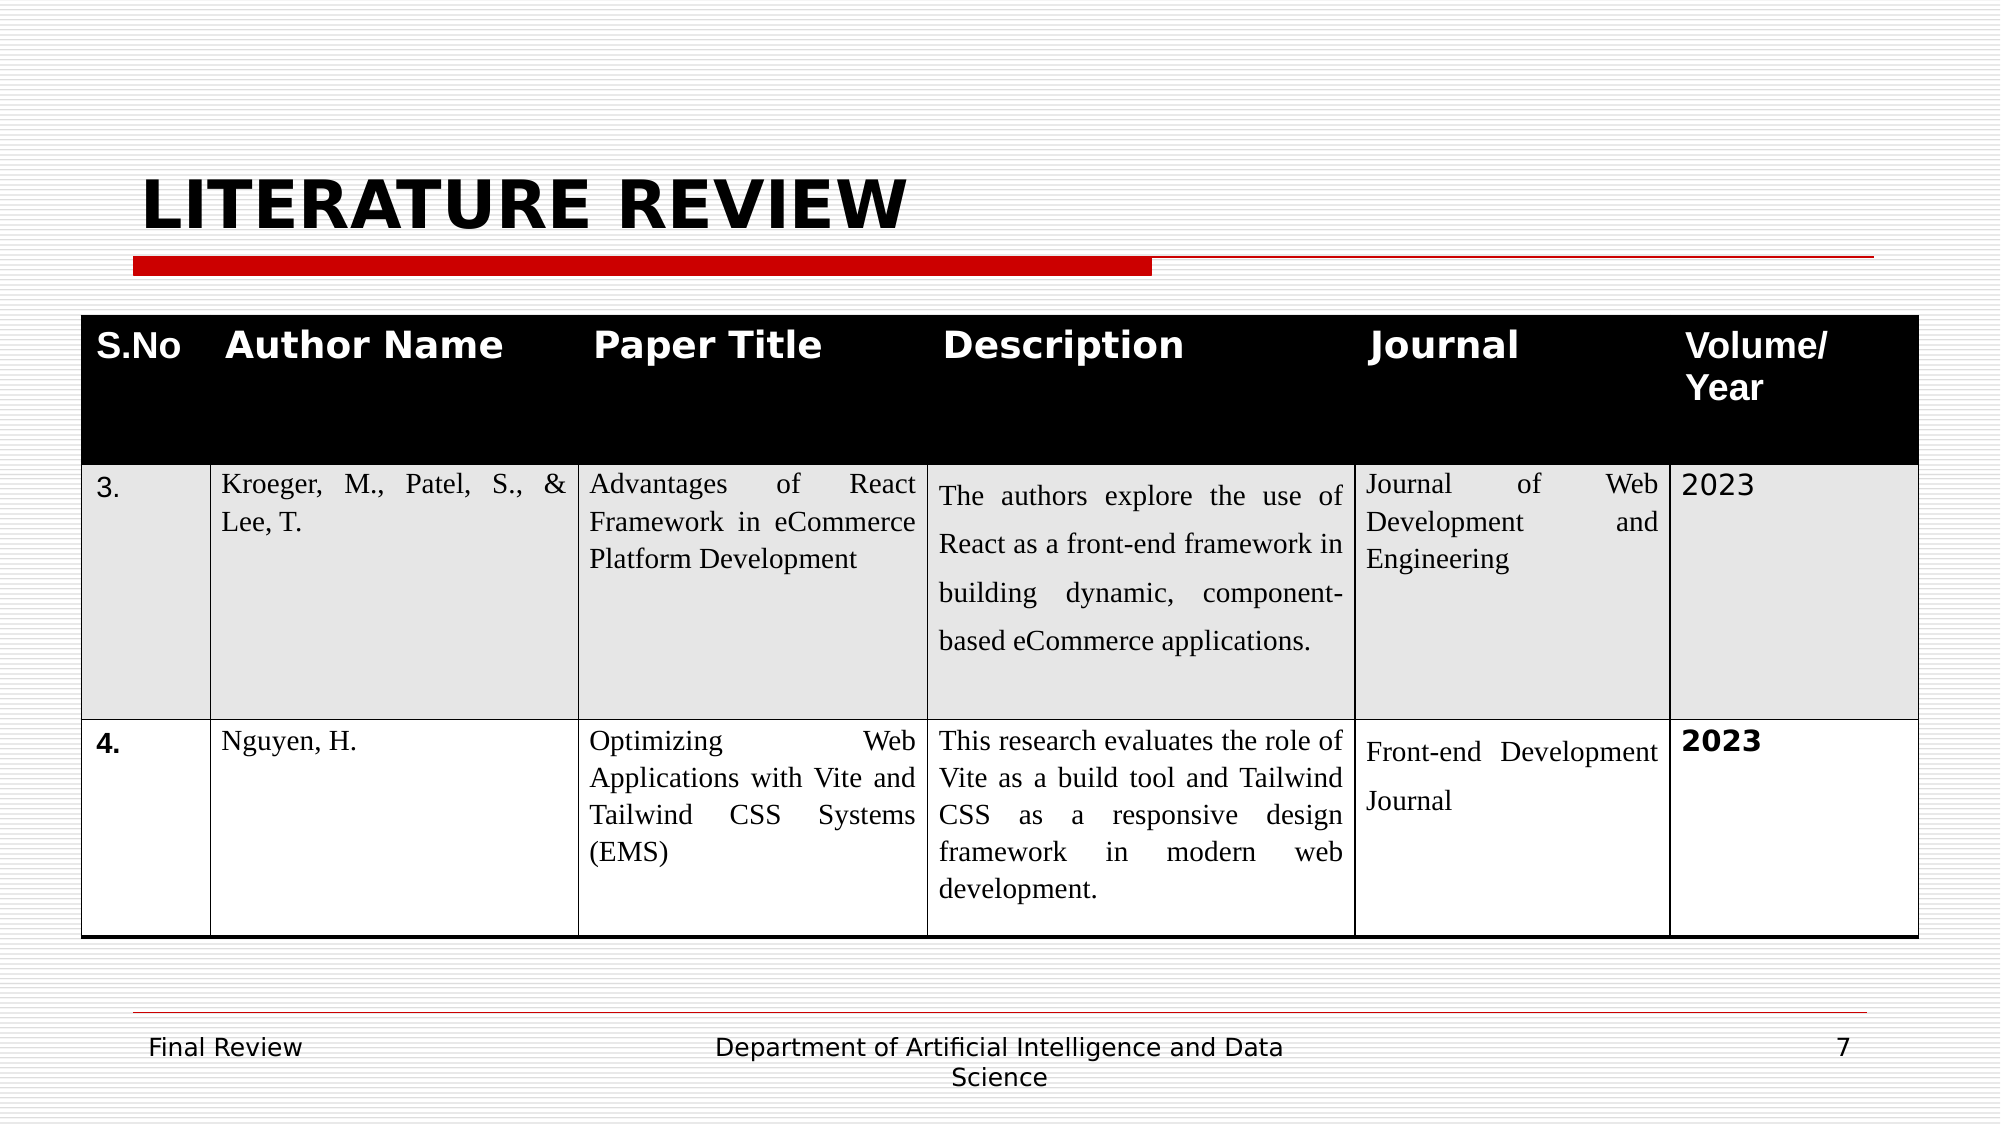

# LITERATURE REVIEW
| S.No | Author Name | Paper Title | Description | Journal | Volume/ Year |
| --- | --- | --- | --- | --- | --- |
| 3. | Kroeger, M., Patel, S., & Lee, T. | Advantages of React Framework in eCommerce Platform Development | The authors explore the use of React as a front-end framework in building dynamic, component-based eCommerce applications. | Journal of Web Development and Engineering | 2023 |
| 4. | Nguyen, H. | Optimizing Web Applications with Vite and Tailwind CSS Systems (EMS) | This research evaluates the role of Vite as a build tool and Tailwind CSS as a responsive design framework in modern web development. | Front-end Development Journal | 2023 |
Final Review

Department of Artificial Intelligence and Data Science
7